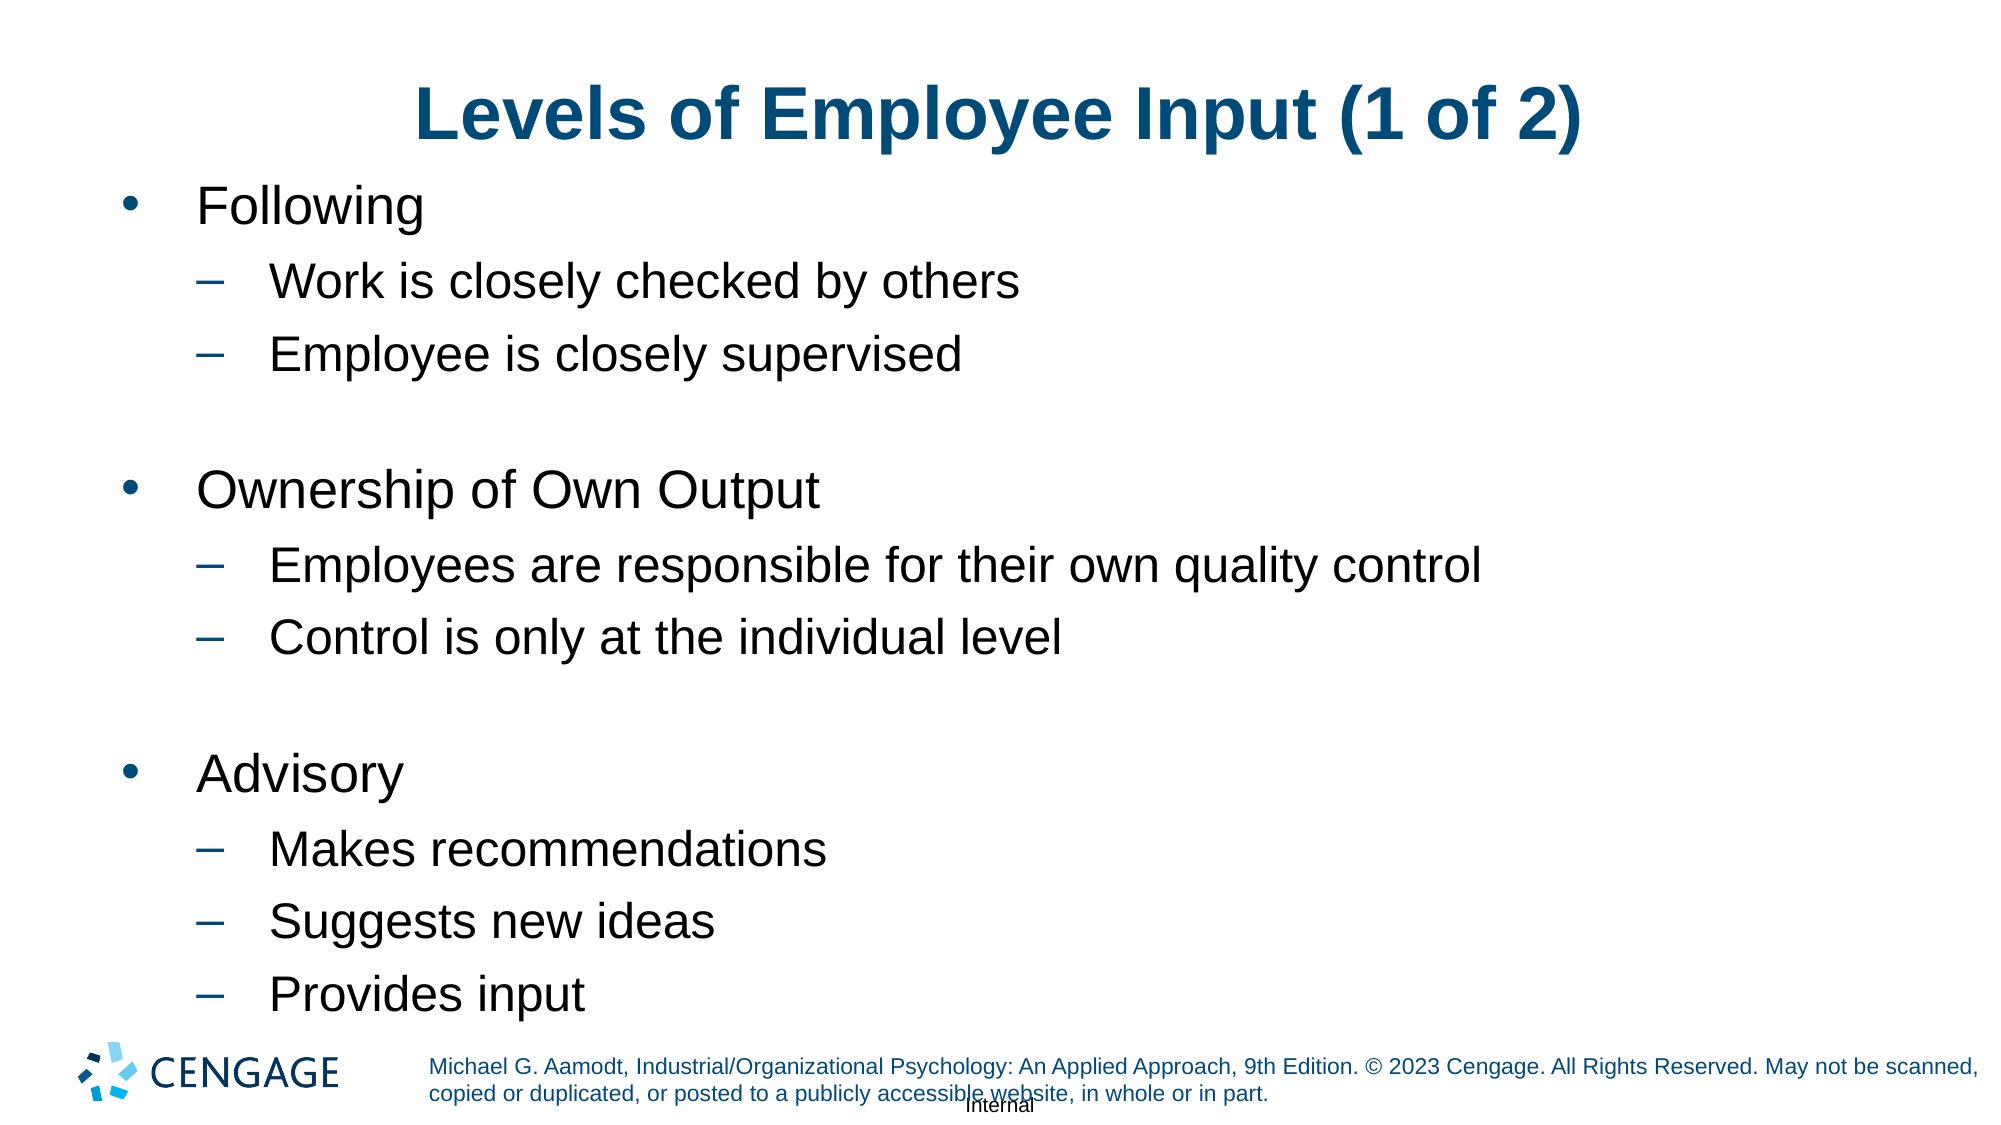

# Levels of Employee Input (1 of 2)
Following
Work is closely checked by others
Employee is closely supervised
Ownership of Own Output
Employees are responsible for their own quality control
Control is only at the individual level
Advisory
Makes recommendations
Suggests new ideas
Provides input